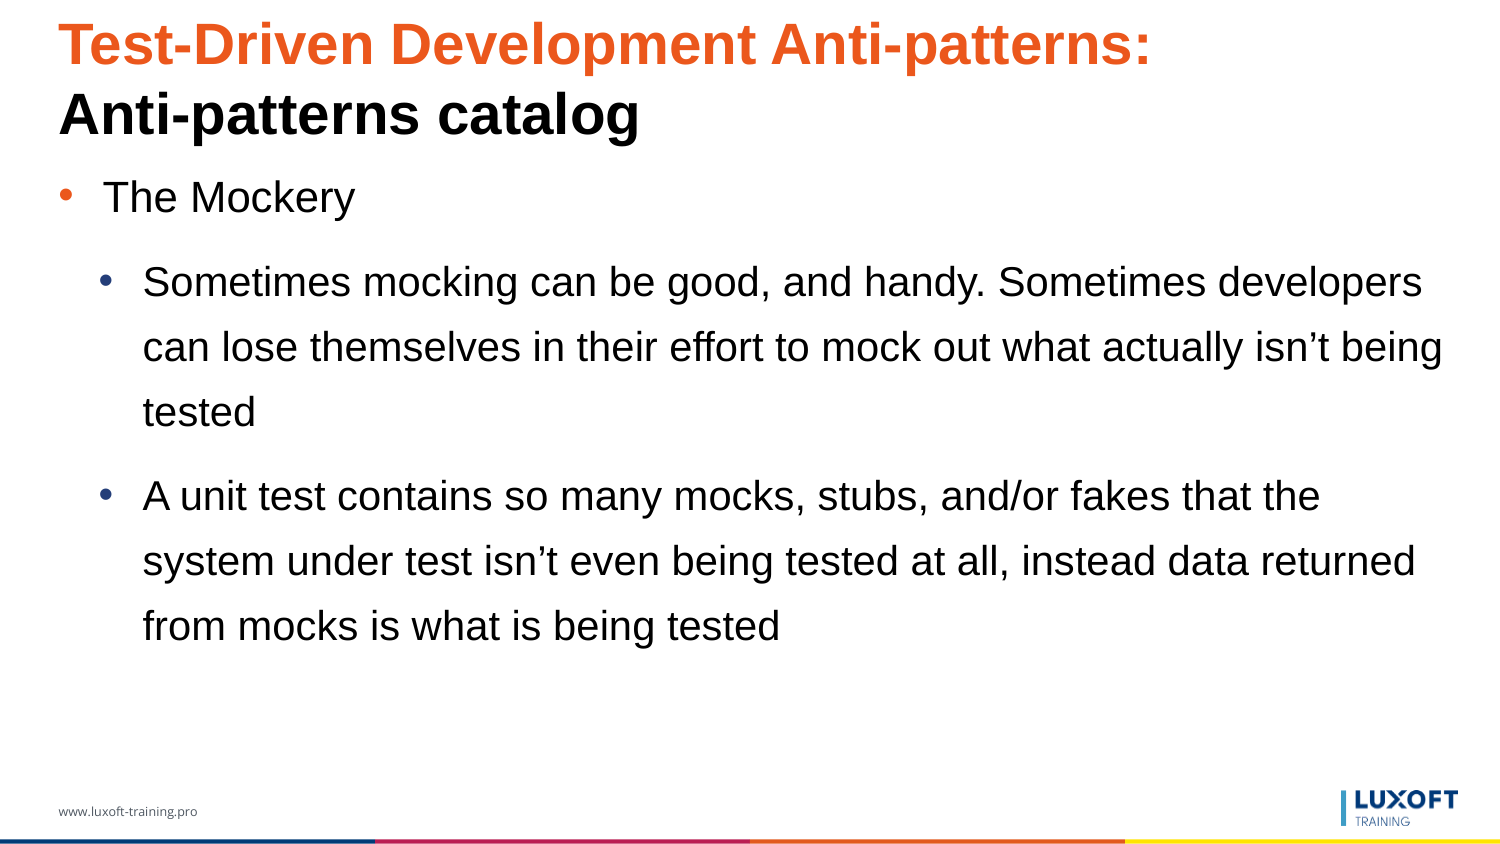

# Test-Driven Development Anti-patterns: Anti-patterns catalog
The Mockery
Sometimes mocking can be good, and handy. Sometimes developers can lose themselves in their effort to mock out what actually isn’t being tested
A unit test contains so many mocks, stubs, and/or fakes that the system under test isn’t even being tested at all, instead data returned from mocks is what is being tested